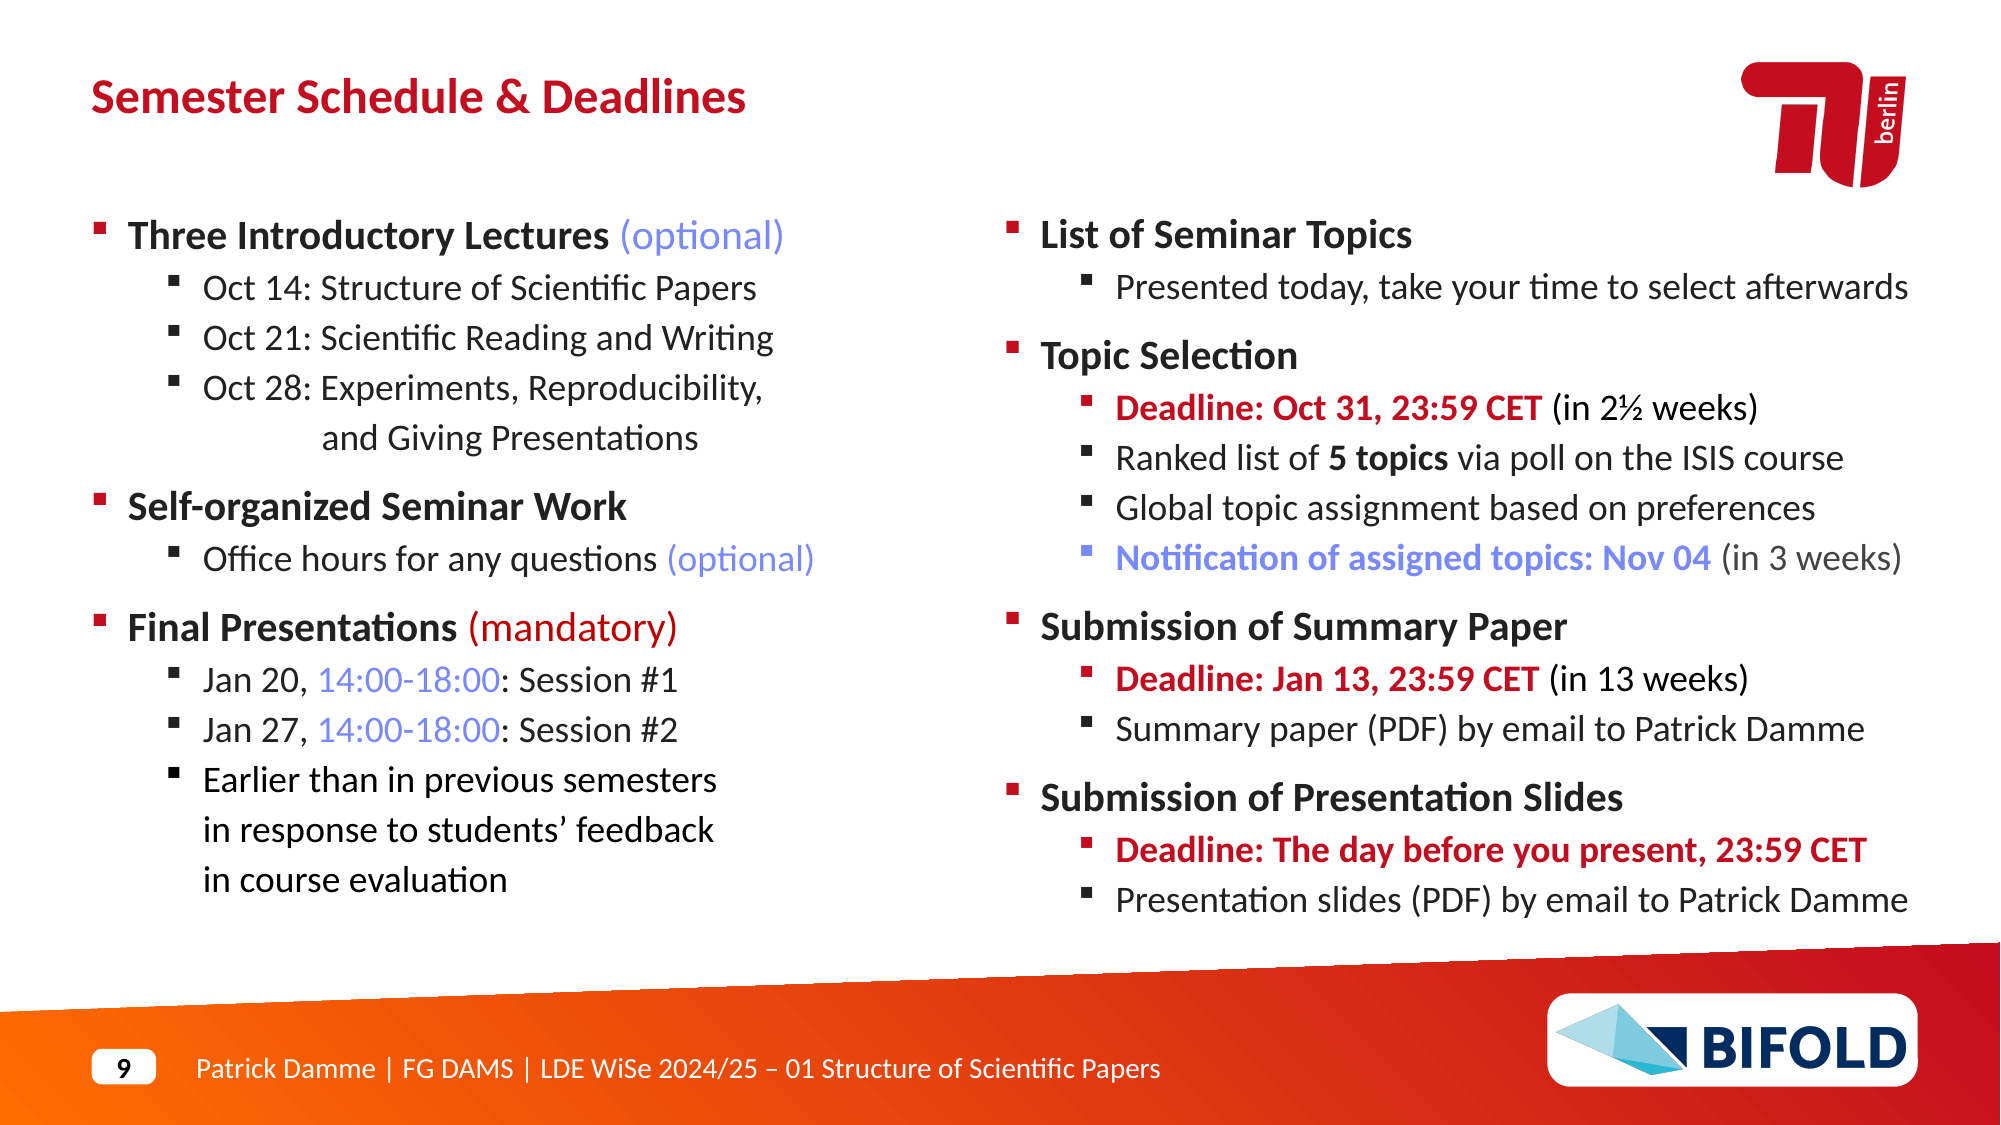

Semester Schedule & Deadlines
List of Seminar Topics
Presented today, take your time to select afterwards
Topic Selection
Deadline: Oct 31, 23:59 CET (in 2½ weeks)
Ranked list of 5 topics via poll on the ISIS course
Global topic assignment based on preferences
Notification of assigned topics: Nov 04 (in 3 weeks)
Submission of Summary Paper
Deadline: Jan 13, 23:59 CET (in 13 weeks)
Summary paper (PDF) by email to Patrick Damme
Submission of Presentation Slides
Deadline: The day before you present, 23:59 CET
Presentation slides (PDF) by email to Patrick Damme
Three Introductory Lectures (optional)
Oct 14: Structure of Scientific Papers
Oct 21: Scientific Reading and Writing
Oct 28: Experiments, Reproducibility,
              and Giving Presentations
Self-organized Seminar Work
Office hours for any questions (optional)
Final Presentations (mandatory)
Jan 20, 14:00-18:00: Session #1
Jan 27, 14:00-18:00: Session #2
Earlier than in previous semesters
in response to students’ feedback
in course evaluation